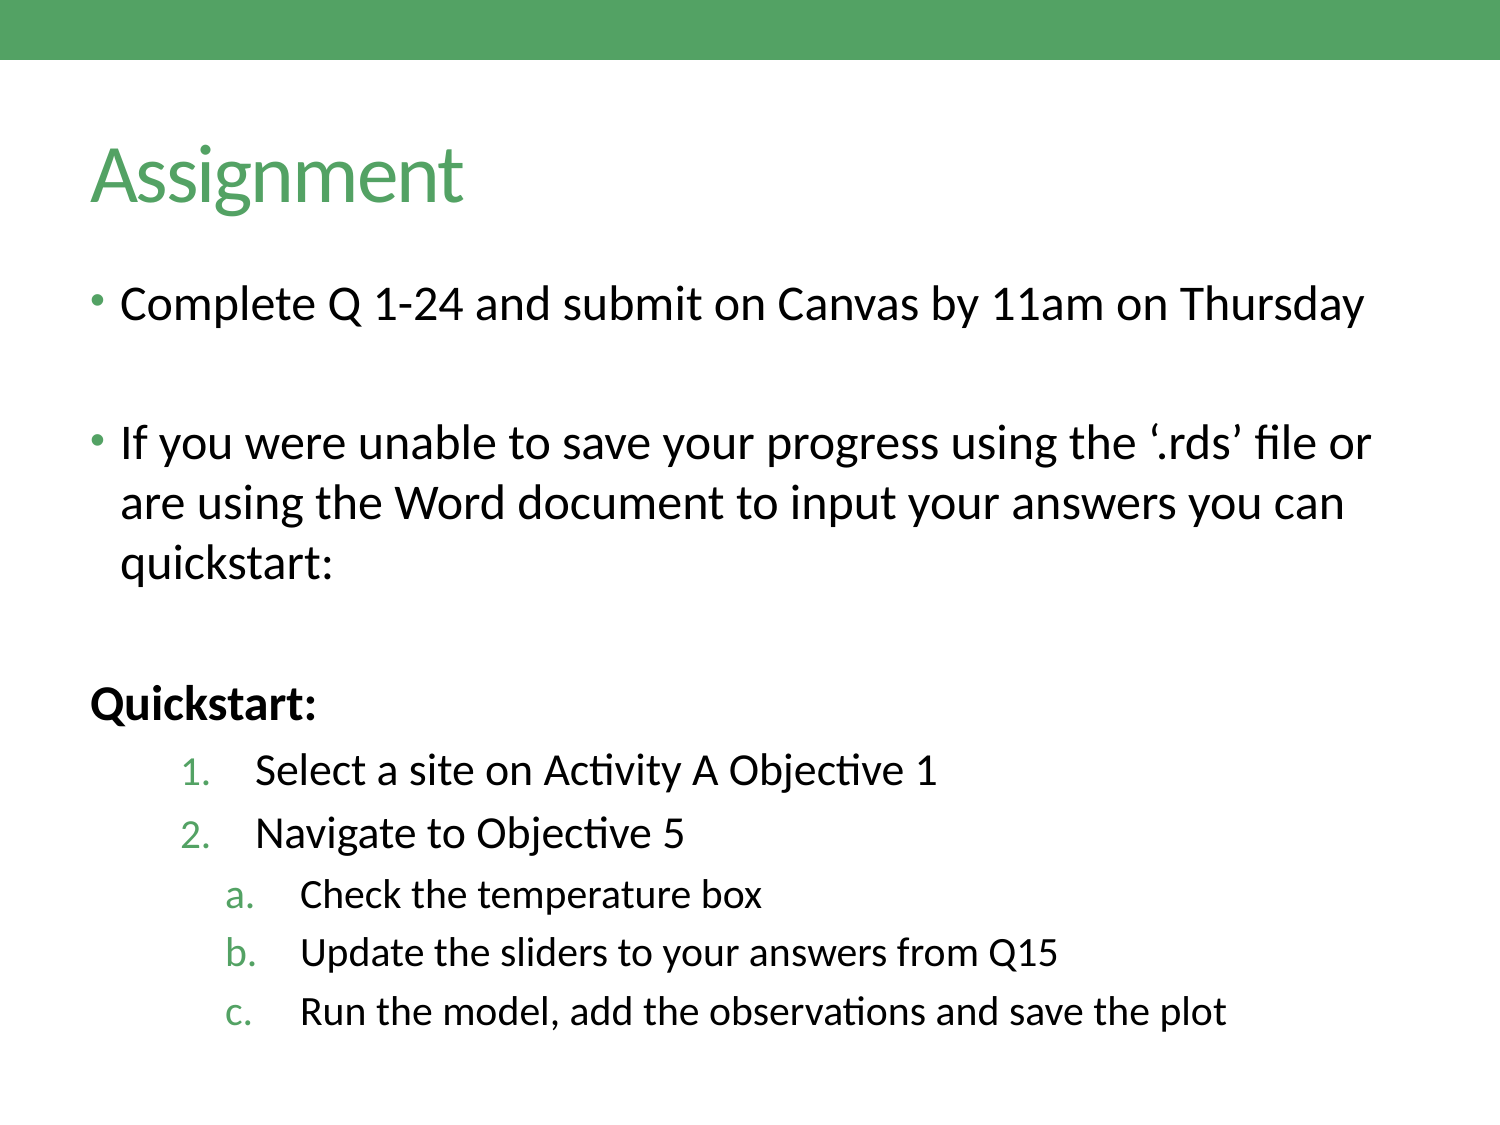

# Assignment
Complete Q 1-24 and submit on Canvas by 11am on Thursday

If you were unable to save your progress using the ‘.rds’ file or are using the Word document to input your answers you can quickstart:

Quickstart:
Select a site on Activity A Objective 1
Navigate to Objective 5
Check the temperature box
Update the sliders to your answers from Q15
Run the model, add the observations and save the plot